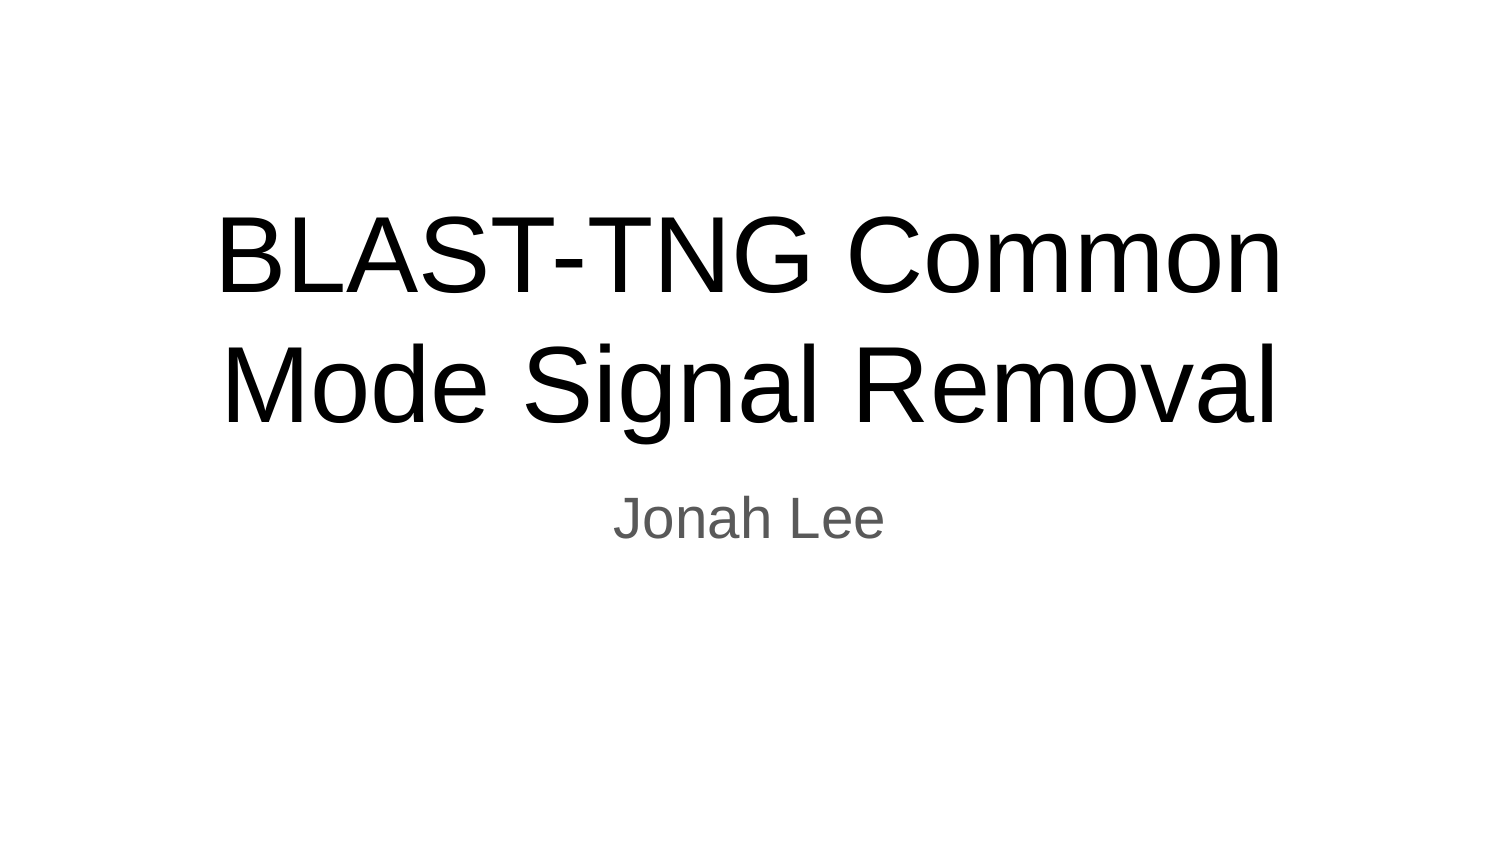

# BLAST-TNG Common Mode Signal Removal
Jonah Lee